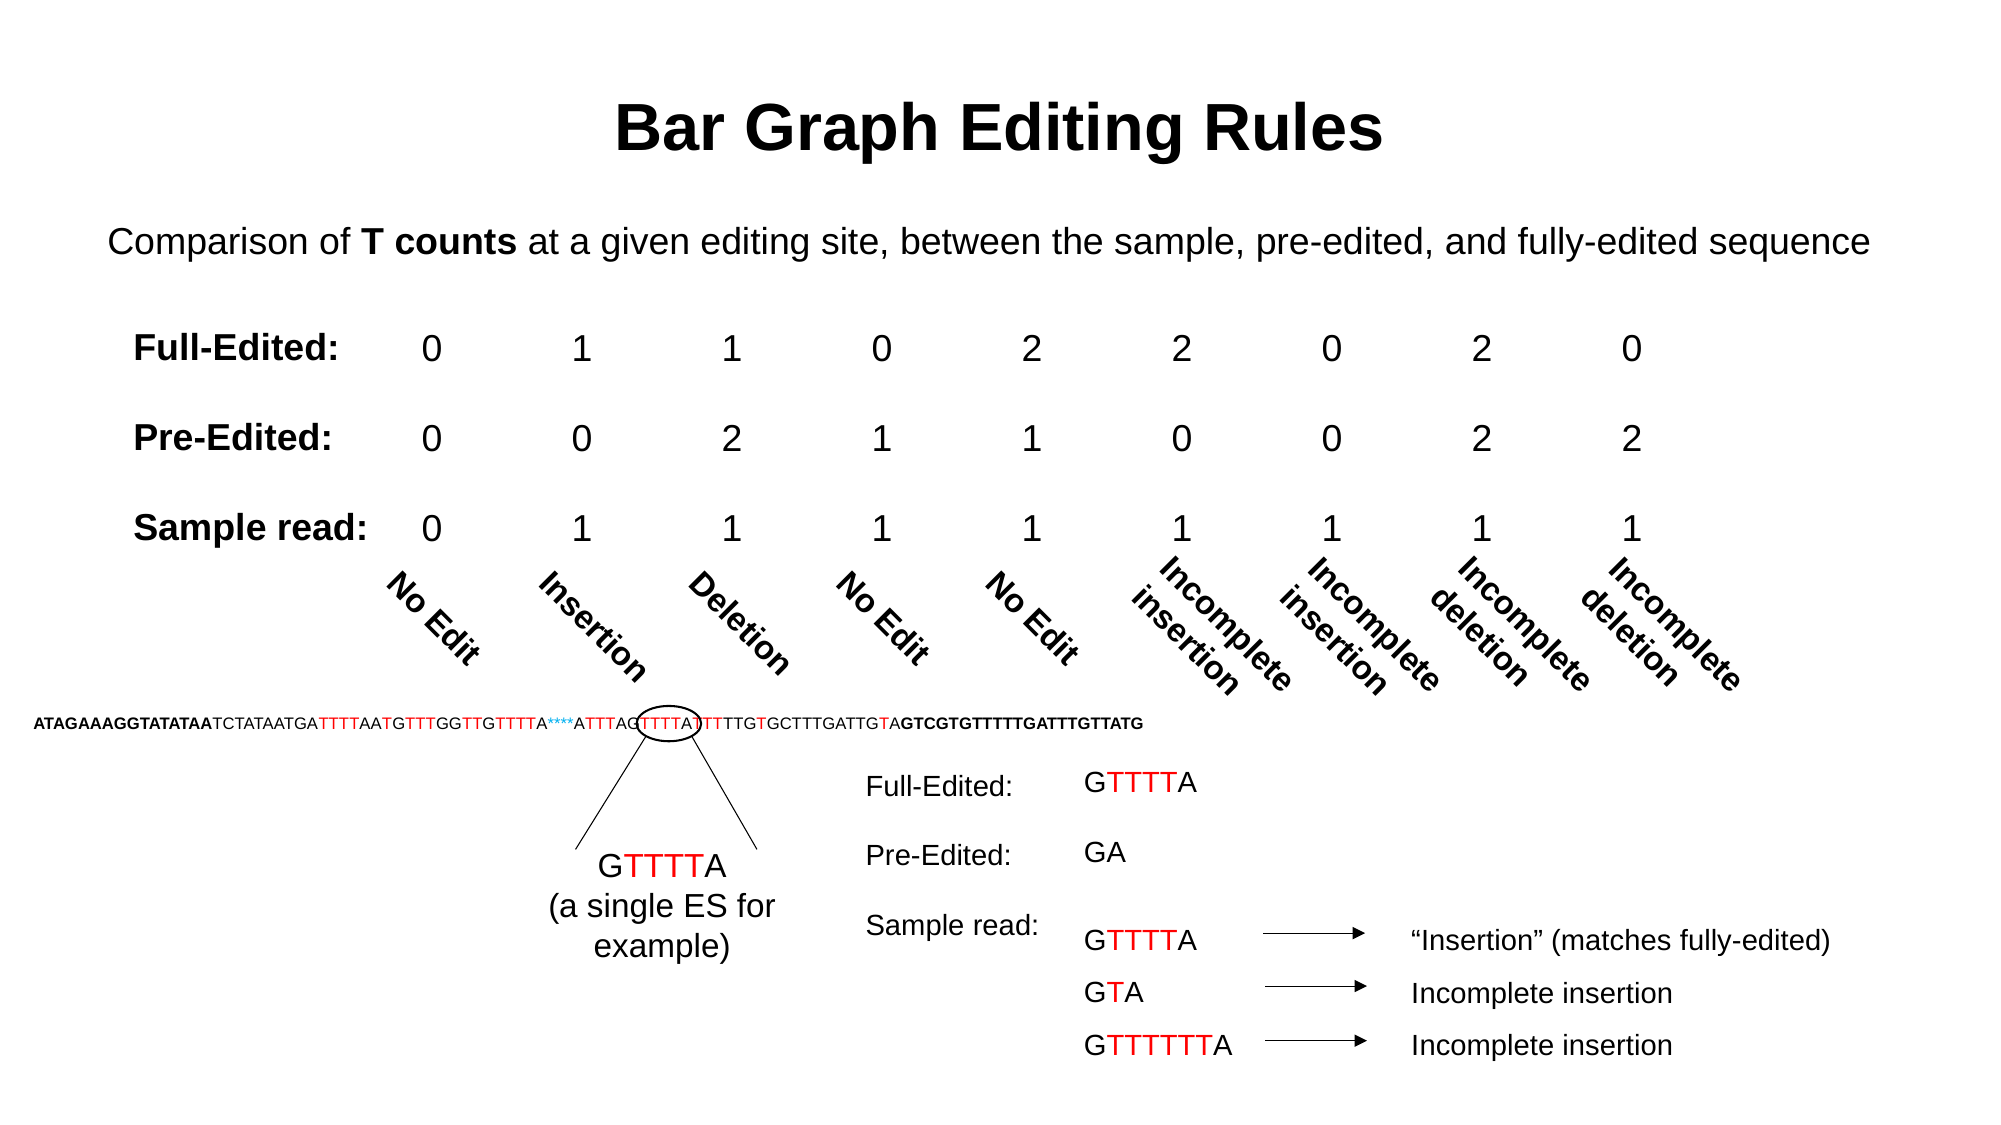

# Bar Graph Editing Rules
Comparison of T counts at a given editing site, between the sample, pre-edited, and fully-edited sequence
Full-Edited:

Pre-Edited:

Sample read:
0	1	1	0	2	2	0	2	0

0	0	2	1	1	0	0	2	2

0	1	1	1	1	1	1	1	1
No Edit
No Edit
No Edit
Incomplete deletion
Insertion
Incomplete insertion
Incomplete insertion
Deletion
Incomplete deletion
ATAGAAAGGTATATAATCTATAATGATTTTAATGTTTGGTTGTTTTA****ATTTAGTTTTATTTTTGTGCTTTGATTGTAGTCGTGTTTTTGATTTGTTATG

GTTTTA

GA

GTTTTA
GTA
GTTTTTTA
Full-Edited:

Pre-Edited:

Sample read:
GTTTTA
(a single ES for example)
“Insertion” (matches fully-edited)
Incomplete insertion
Incomplete insertion